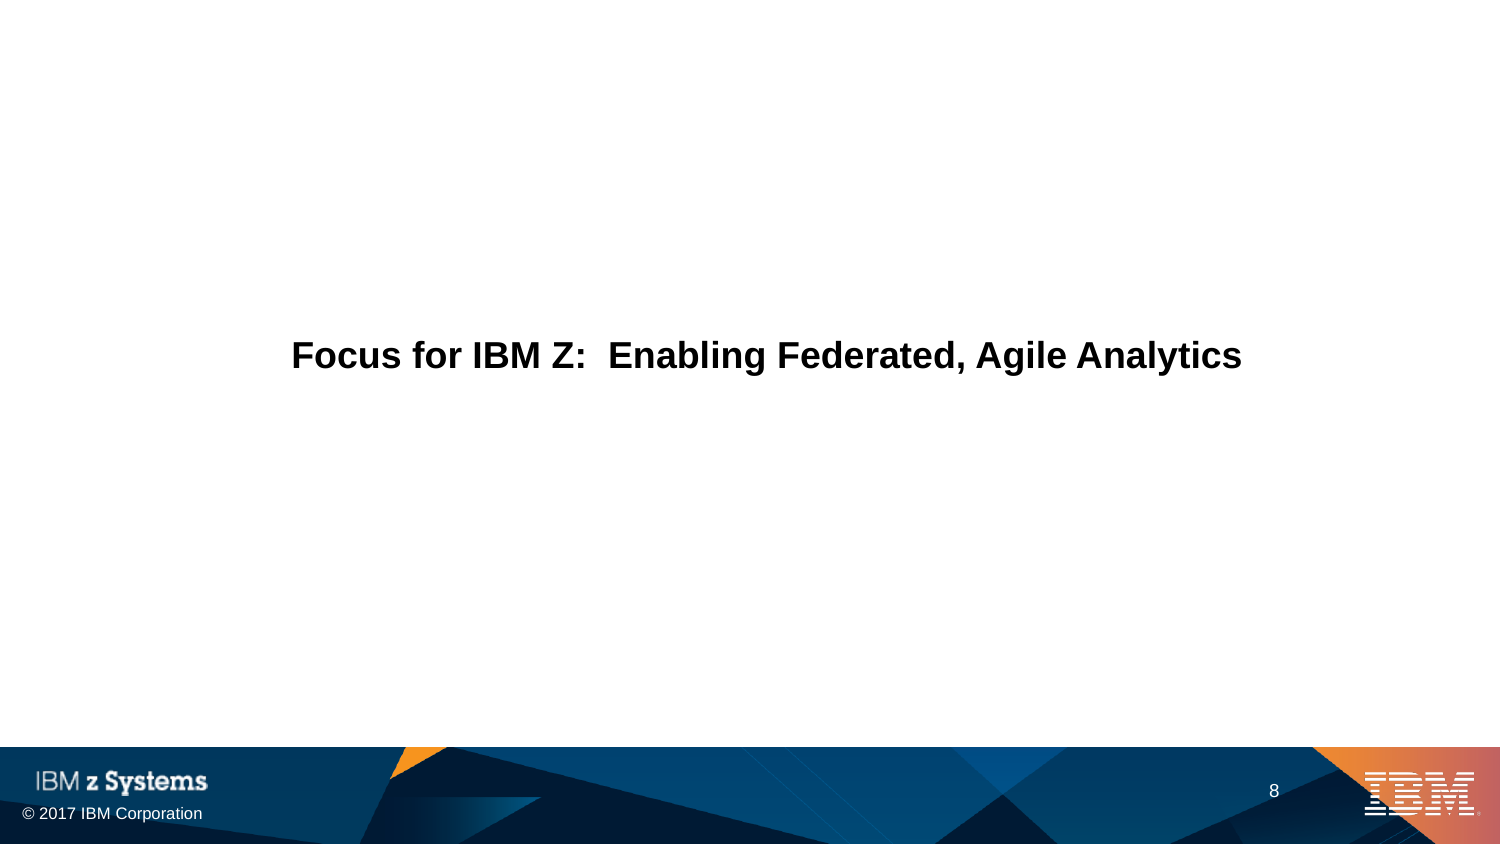

# Focus for IBM Z:  Enabling Federated, Agile Analytics